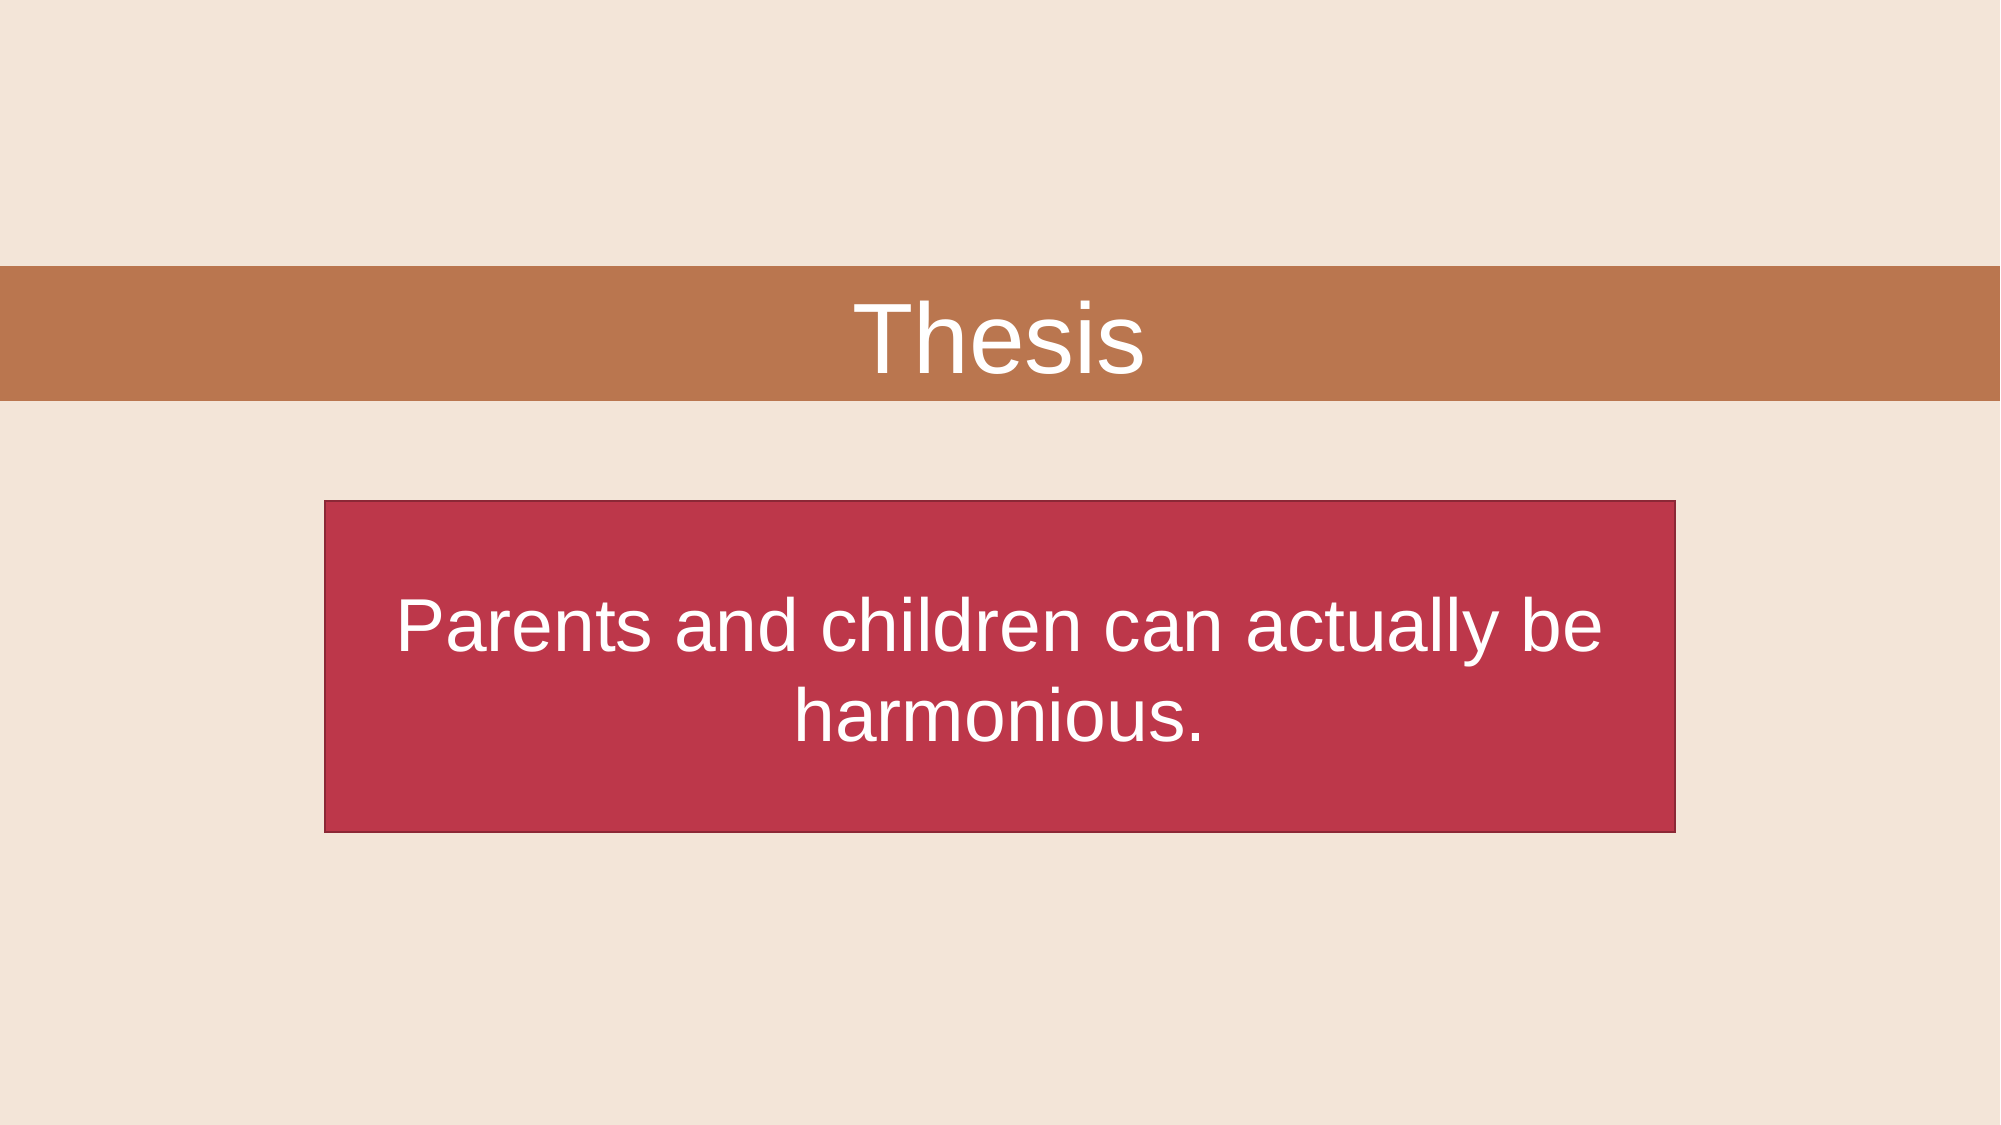

Thesis
Parents and children can actually be harmonious.